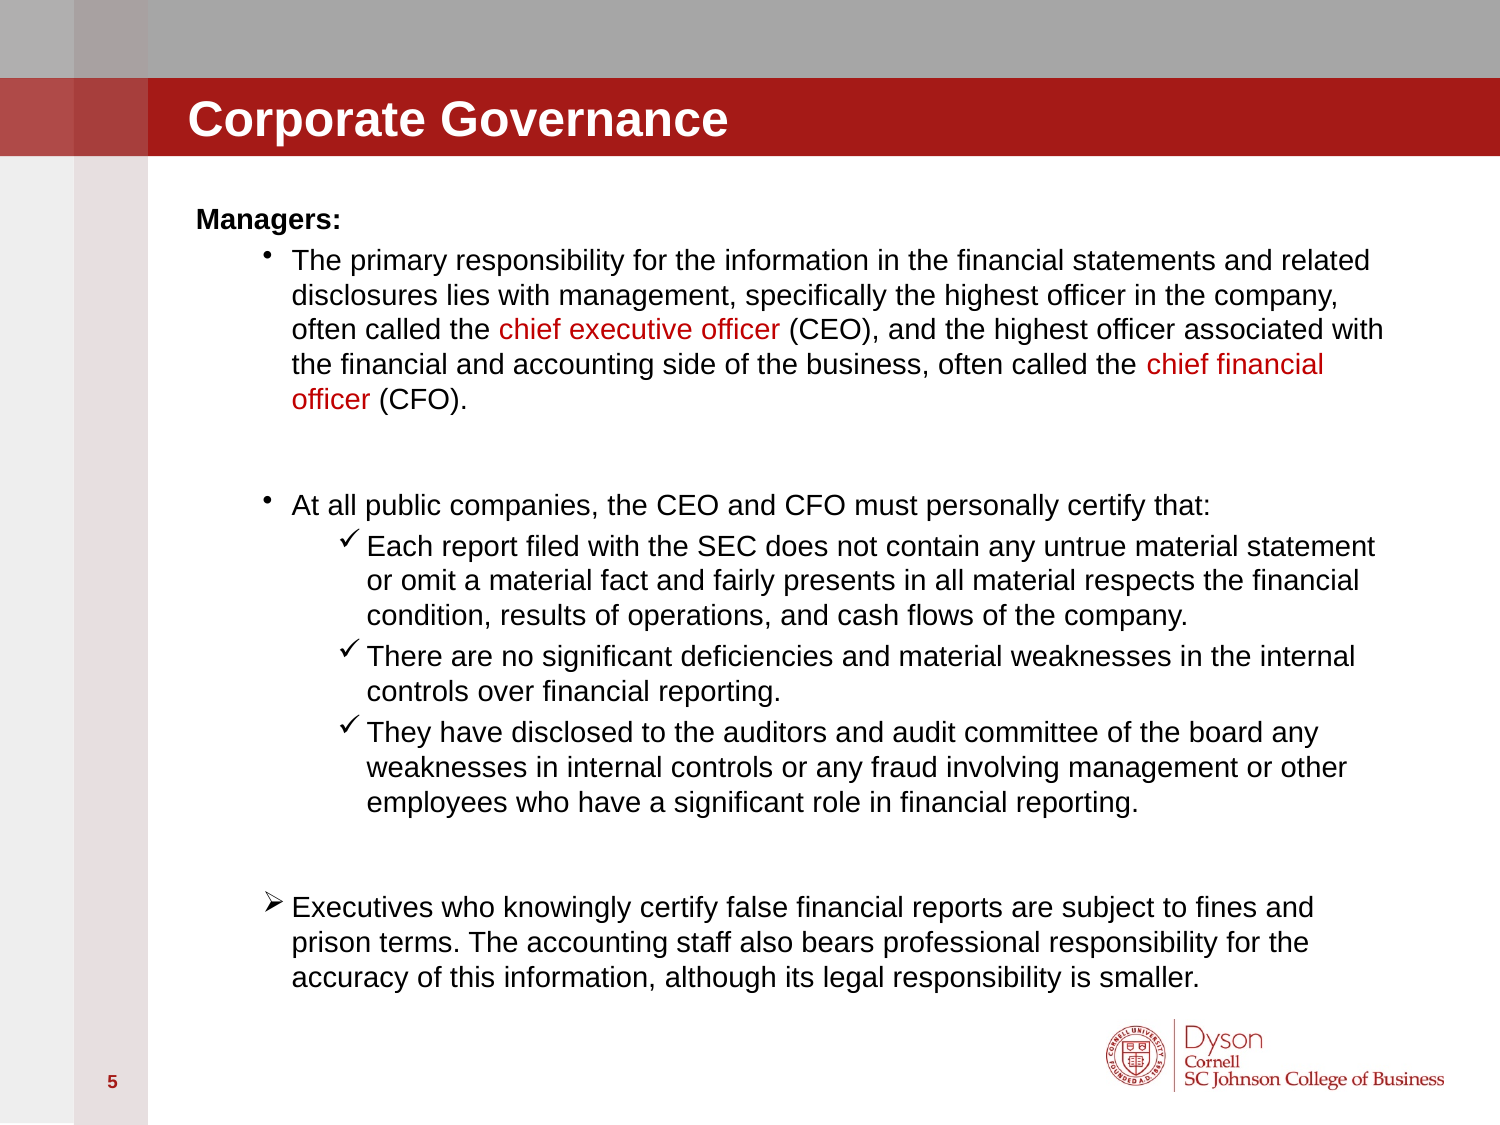

# Corporate Governance
 Managers:
The primary responsibility for the information in the financial statements and related disclosures lies with management, specifically the highest officer in the company, often called the chief executive officer (CEO), and the highest officer associated with the financial and accounting side of the business, often called the chief financial officer (CFO).

At all public companies, the CEO and CFO must personally certify that:
Each report filed with the SEC does not contain any untrue material statement or omit a material fact and fairly presents in all material respects the financial condition, results of operations, and cash flows of the company.
There are no significant deficiencies and material weaknesses in the internal controls over financial reporting.
They have disclosed to the auditors and audit committee of the board any weaknesses in internal controls or any fraud involving management or other employees who have a significant role in financial reporting.

Executives who knowingly certify false financial reports are subject to fines and prison terms. The accounting staff also bears professional responsibility for the accuracy of this information, although its legal responsibility is smaller.
5